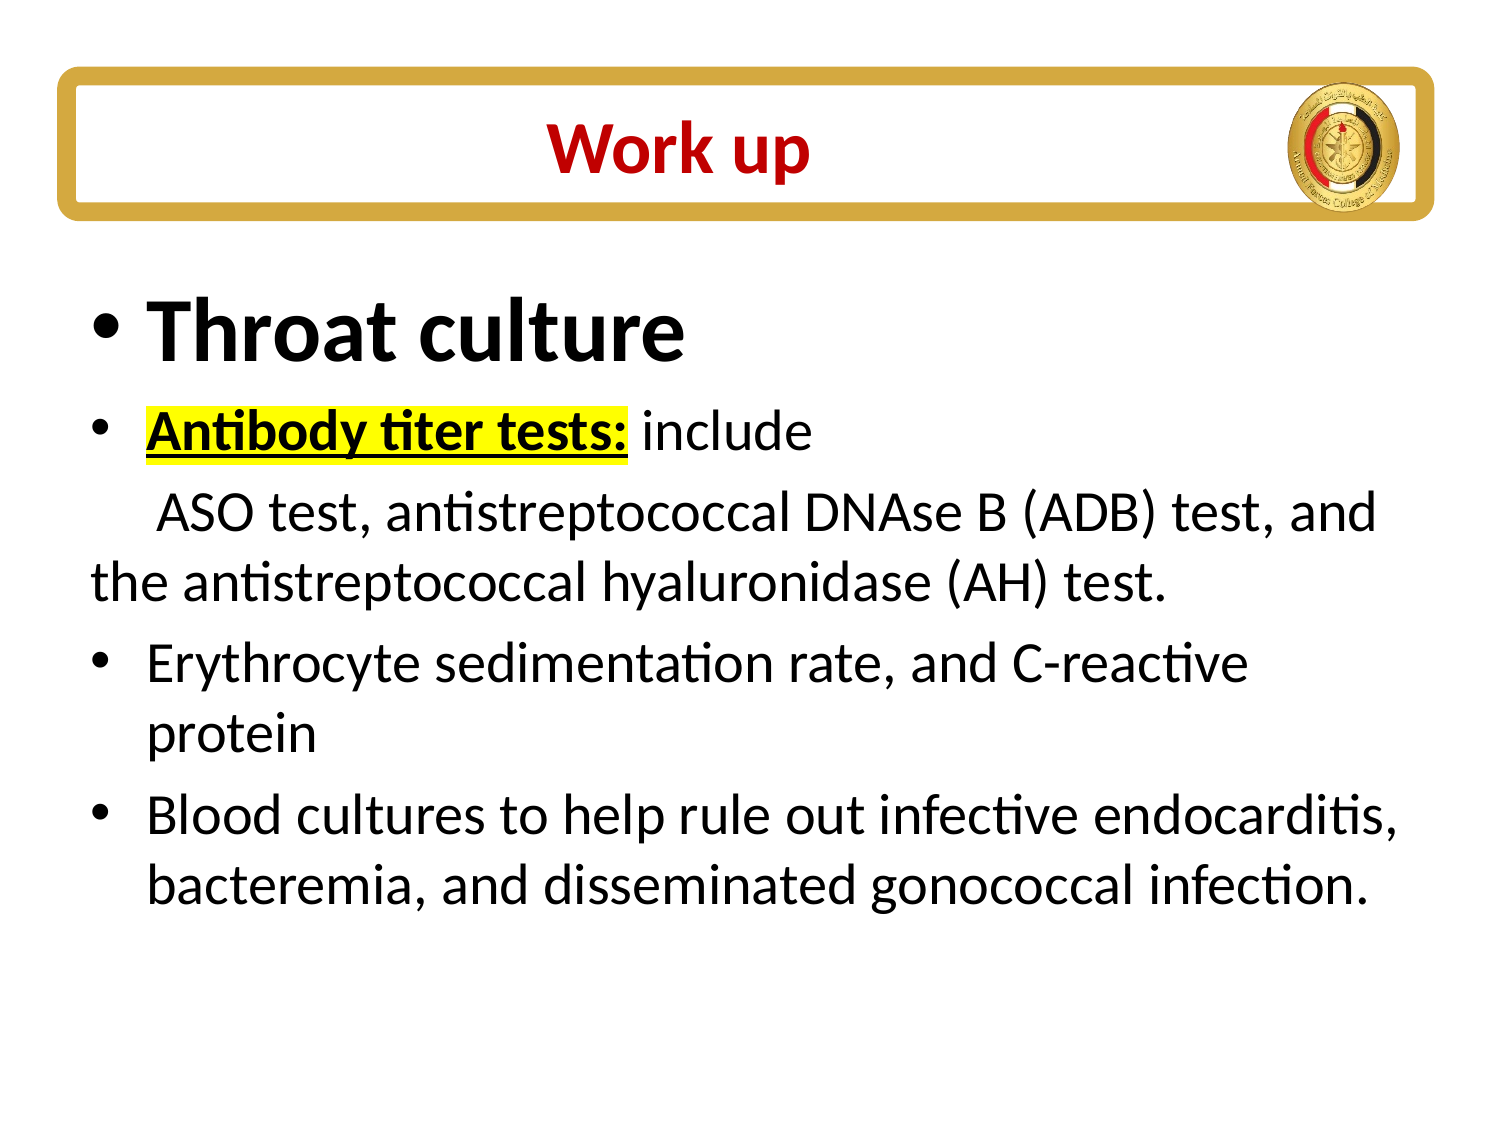

# Work up
Throat culture
Antibody titer tests: include
     ASO test, antistreptococcal DNAse B (ADB) test, and the antistreptococcal hyaluronidase (AH) test.
Erythrocyte sedimentation rate, and C-reactive protein
Blood cultures to help rule out infective endocarditis, bacteremia, and disseminated gonococcal infection.